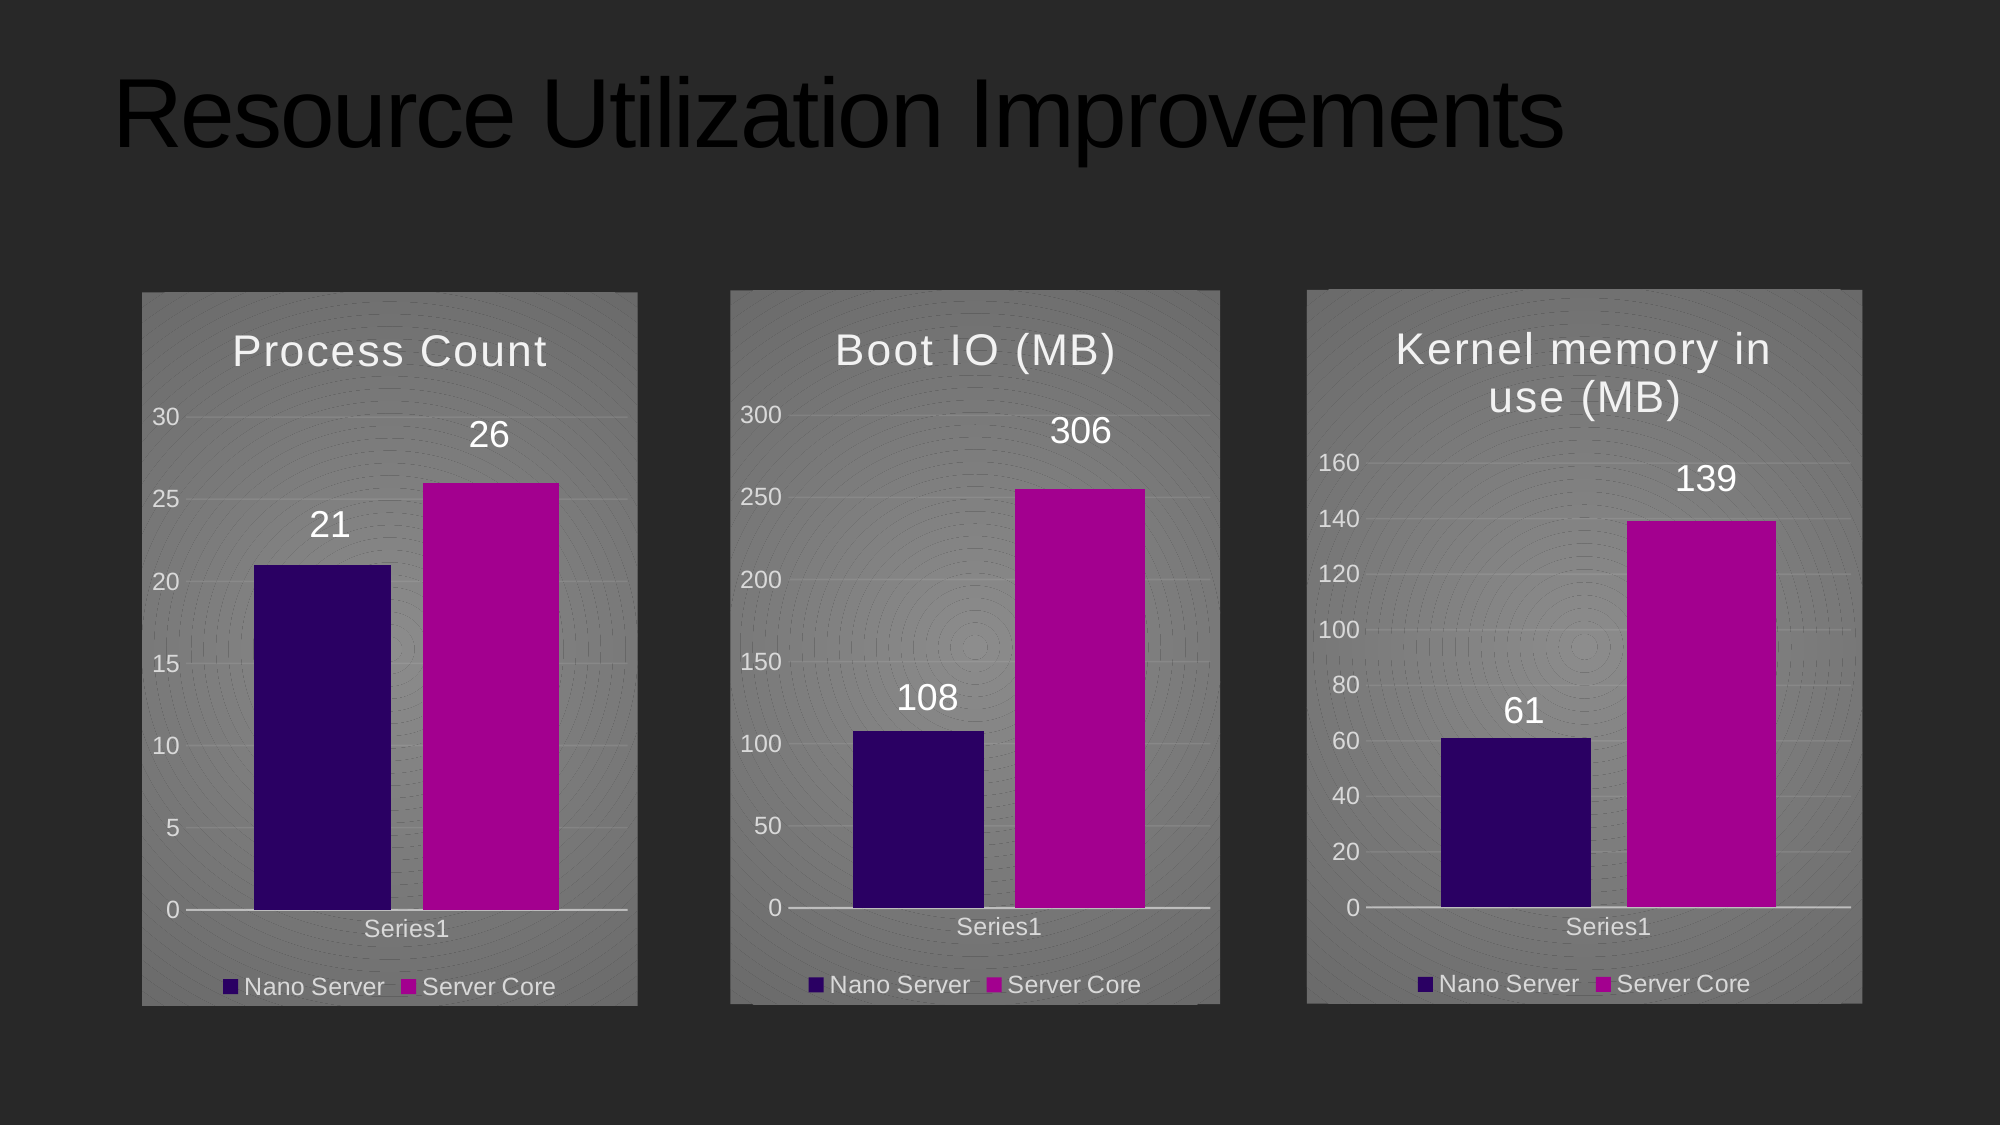

Resource Utilization Improvements

### Chart: Kernel memory in use (MB)

| Category | Nano Server | Server Core |
|---|---|---|
|  | 61.0 | 139.0 |

### Chart: Boot IO (MB)

| Category | Nano Server | Server Core |
|---|---|---|
|  | 108.0 | 255.0 |

### Chart: Process Count

| Category | Nano Server | Server Core |
|---|---|---|
|  | 21.0 | 26.0 |
306
26
139
21
108
61